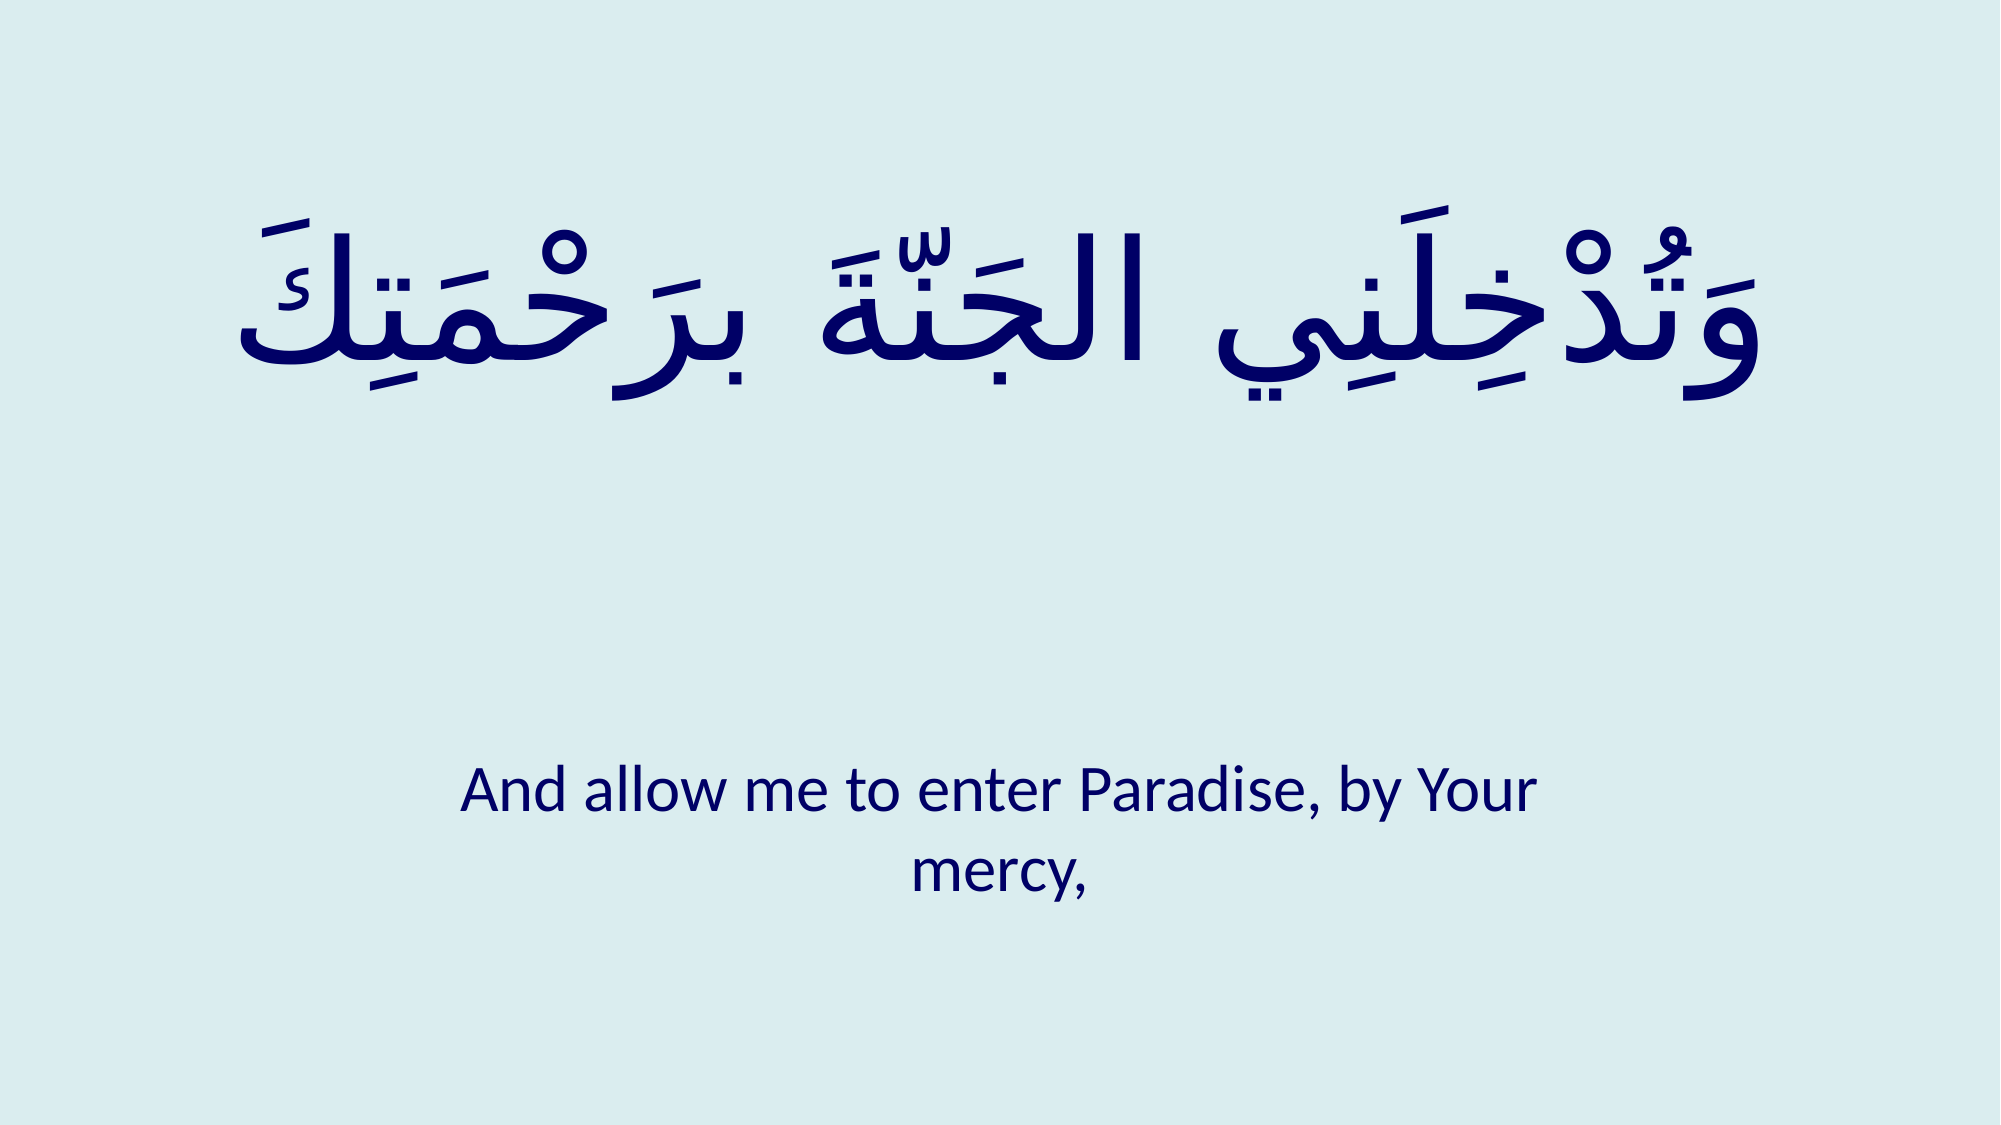

# وَتُدْخِلَنِي الجَنّةَ برَحْمَتِكَ
And allow me to enter Paradise, by Your mercy,